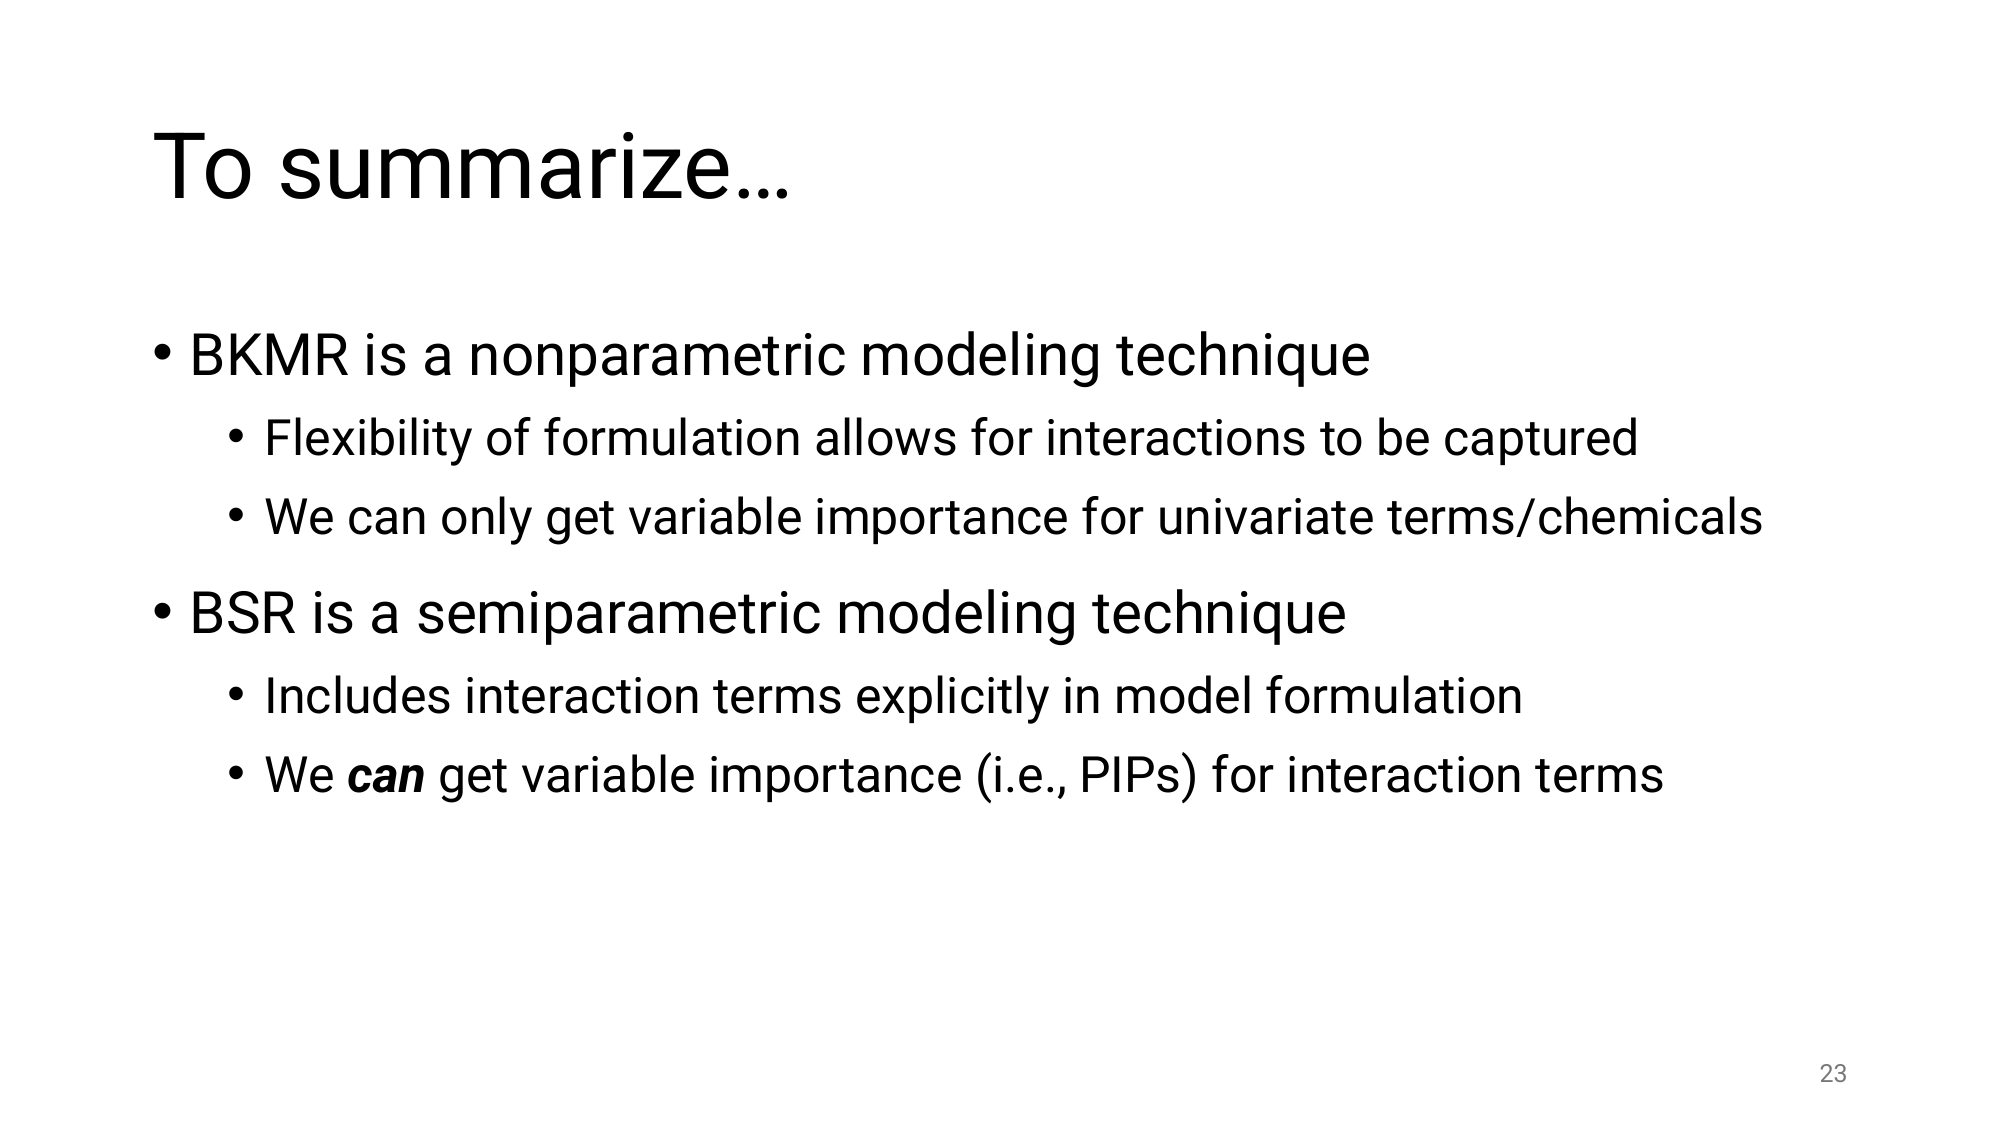

# To summarize…
BKMR is a nonparametric modeling technique
Flexibility of formulation allows for interactions to be captured
We can only get variable importance for univariate terms/chemicals
BSR is a semiparametric modeling technique
Includes interaction terms explicitly in model formulation
We can get variable importance (i.e., PIPs) for interaction terms

23